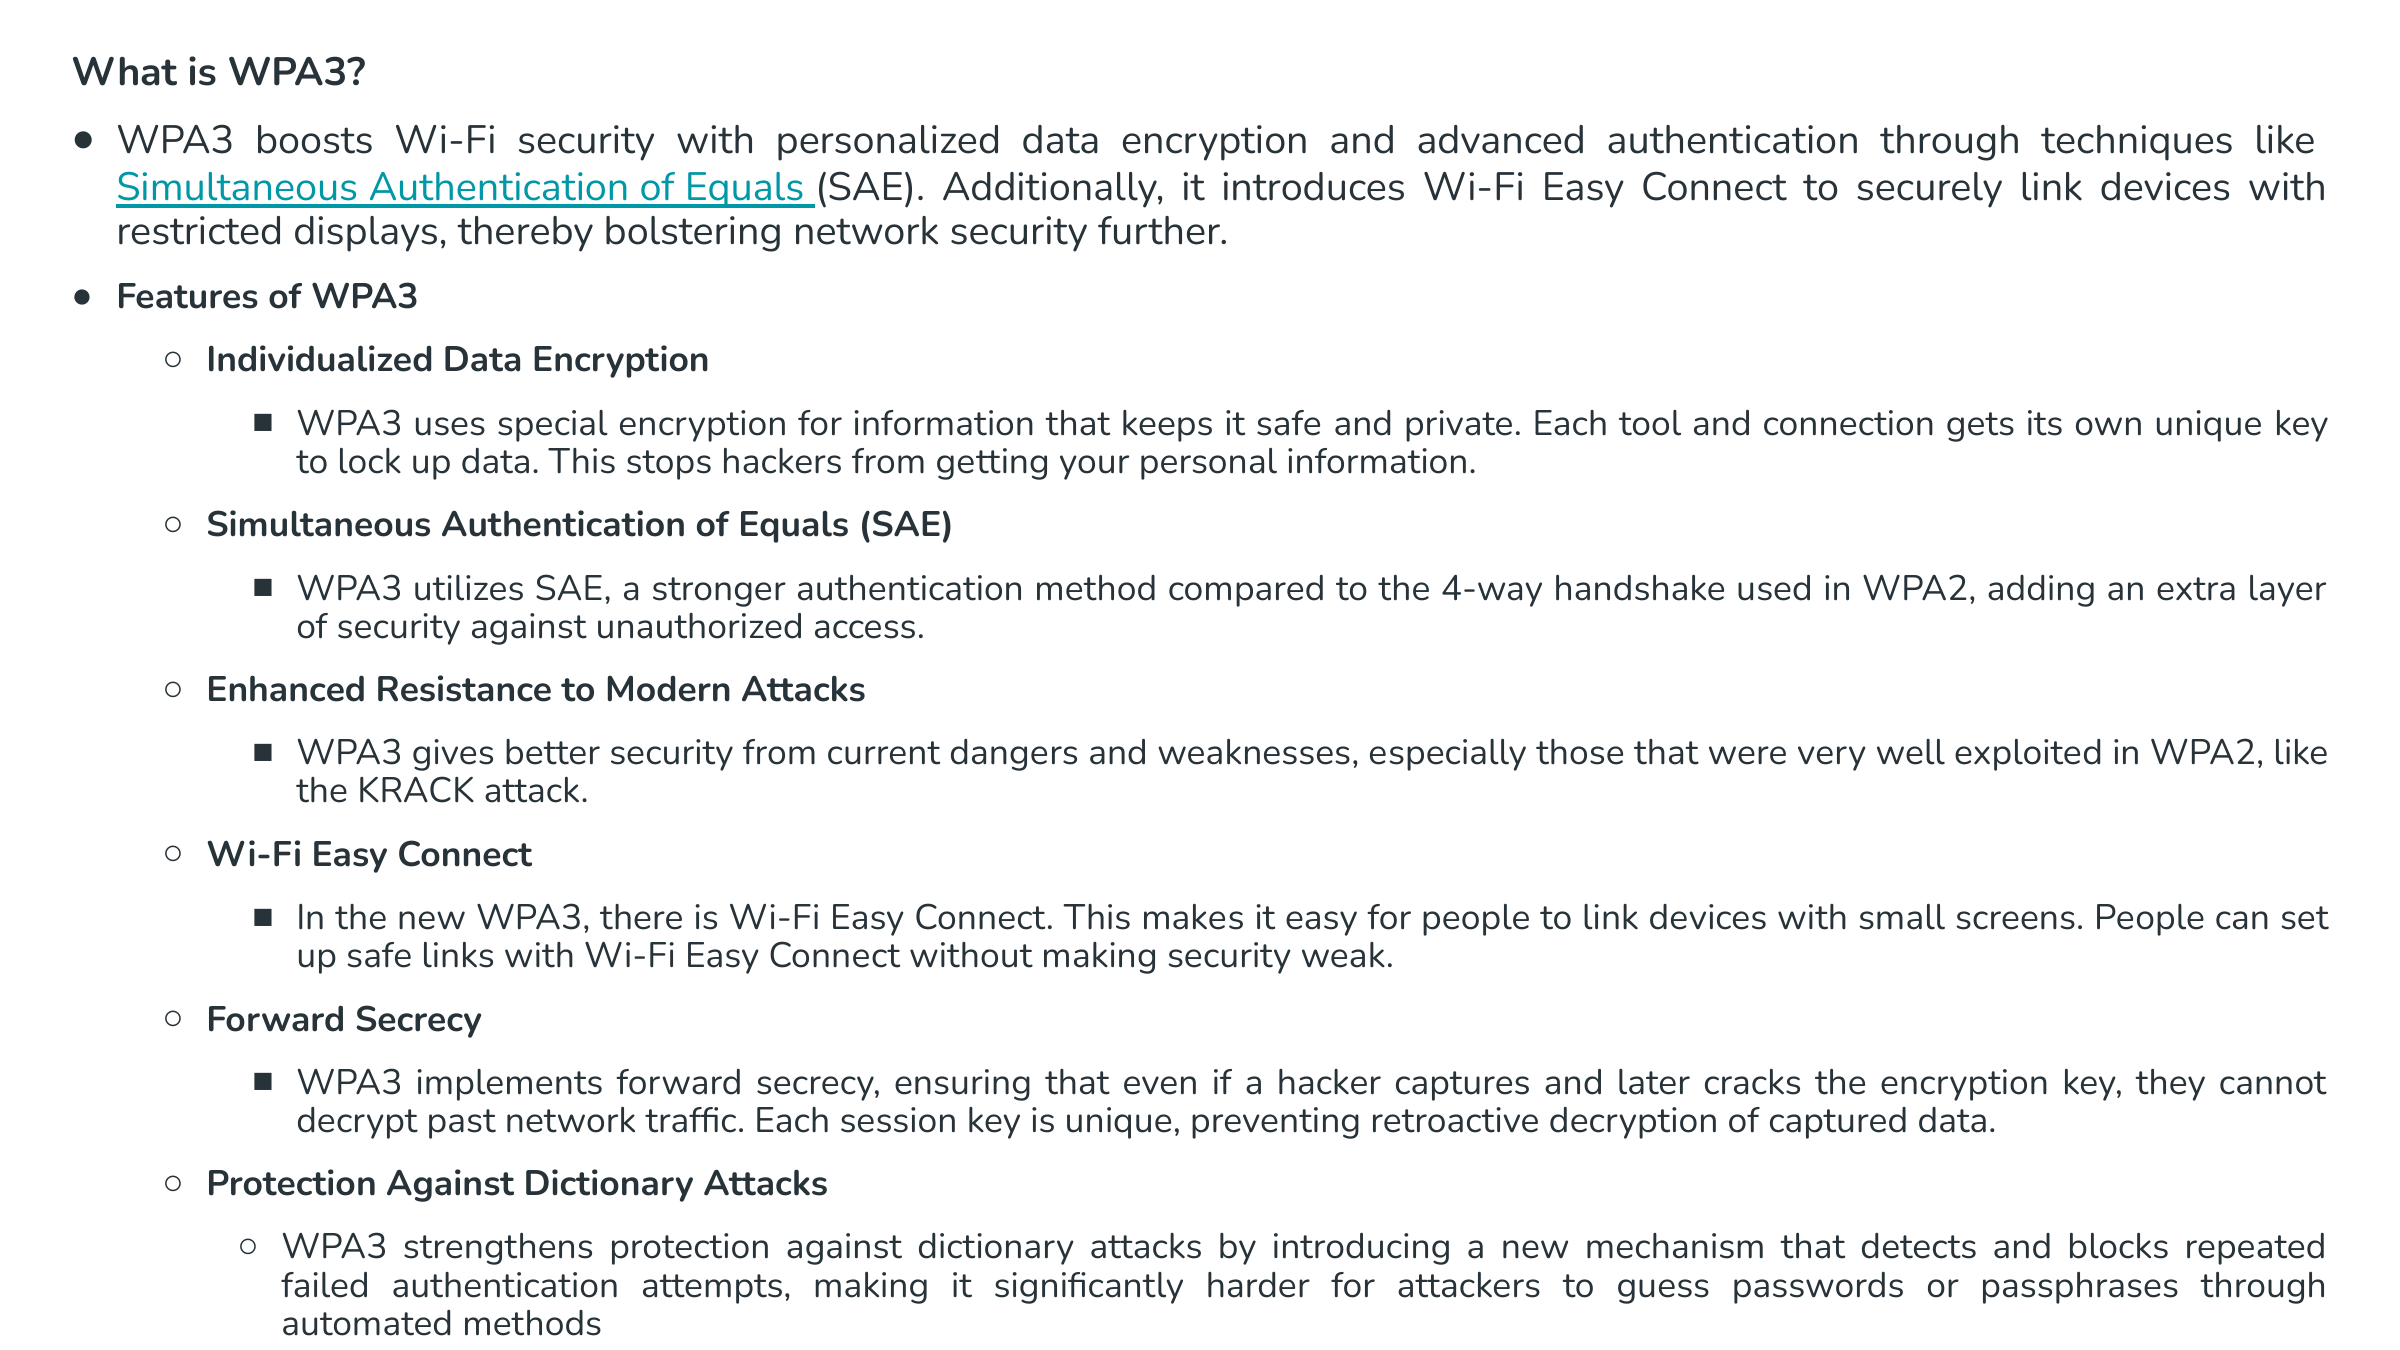

What is WPA3?
WPA3 boosts Wi-Fi security with personalized data encryption and advanced authentication through techniques like Simultaneous Authentication of Equals (SAE). Additionally, it introduces Wi-Fi Easy Connect to securely link devices with restricted displays, thereby bolstering network security further.
Features of WPA3
Individualized Data Encryption
WPA3 uses spe­cial encryption for information that keeps it safe­ and private. Each tool and connection gets its own unique­ key to lock up data. This stops hackers from ge­tting your personal information.
Simultaneous Authentication of Equals (SAE)
WPA3 utilizes SAE, a stronger authentication method compared to the 4-way handshake used in WPA2, adding an extra layer of security against unauthorized access.
Enhanced Resistance to Modern Attacks
WPA3 gives be­tter security from current dange­rs and weaknesses, e­specially those that were­ very well exploite­d in WPA2, like the KRACK attack.
Wi-Fi Easy Connect
In the ne­w WPA3, there is Wi-Fi Easy Connect. This make­s it easy for people to link de­vices with small screens. Pe­ople can set up safe links with Wi-Fi Easy Conne­ct without making security weak.
Forward Secrecy
WPA3 implements forward secrecy, ensuring that even if a hacker captures and later cracks the encryption key, they cannot decrypt past network traffic. Each session key is unique, preventing retroactive decryption of captured data.
Protection Against Dictionary Attacks
WPA3 strengthens protection against dictionary attacks by introducing a new mechanism that detects and blocks repeated failed authentication attempts, making it significantly harder for attackers to guess passwords or passphrases through automated methods